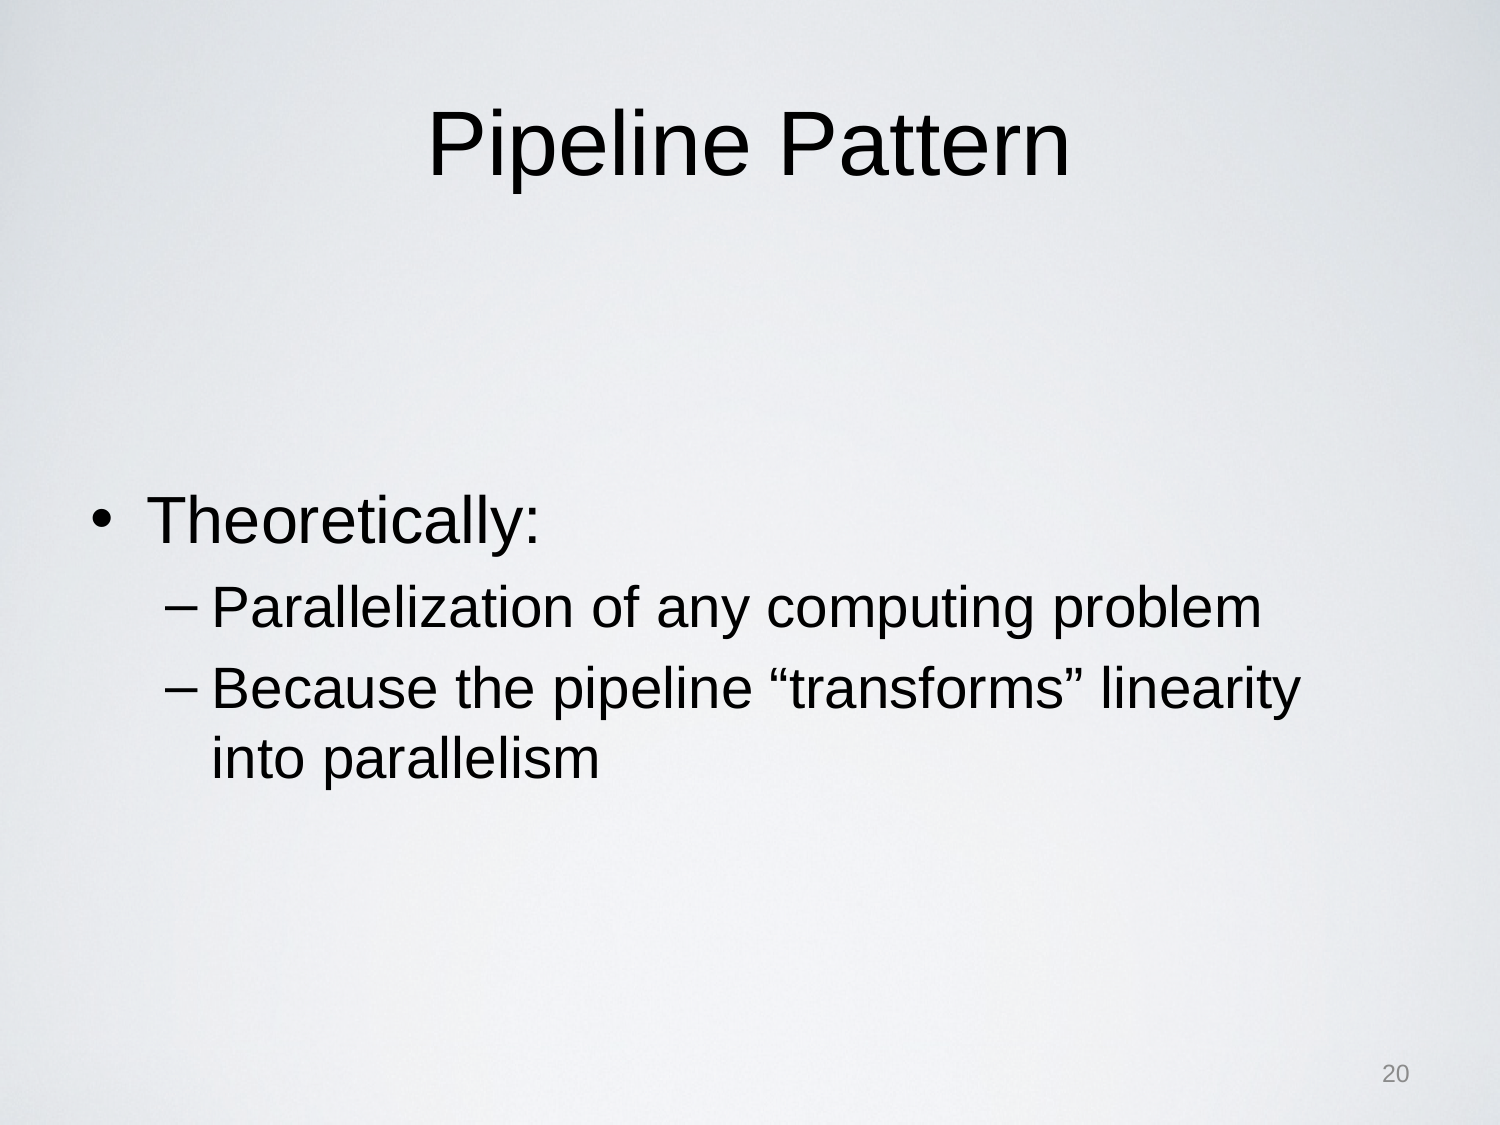

# Pipeline Pattern
Theoretically:
Parallelization of any computing problem
Because the pipeline “transforms” linearity into parallelism
20